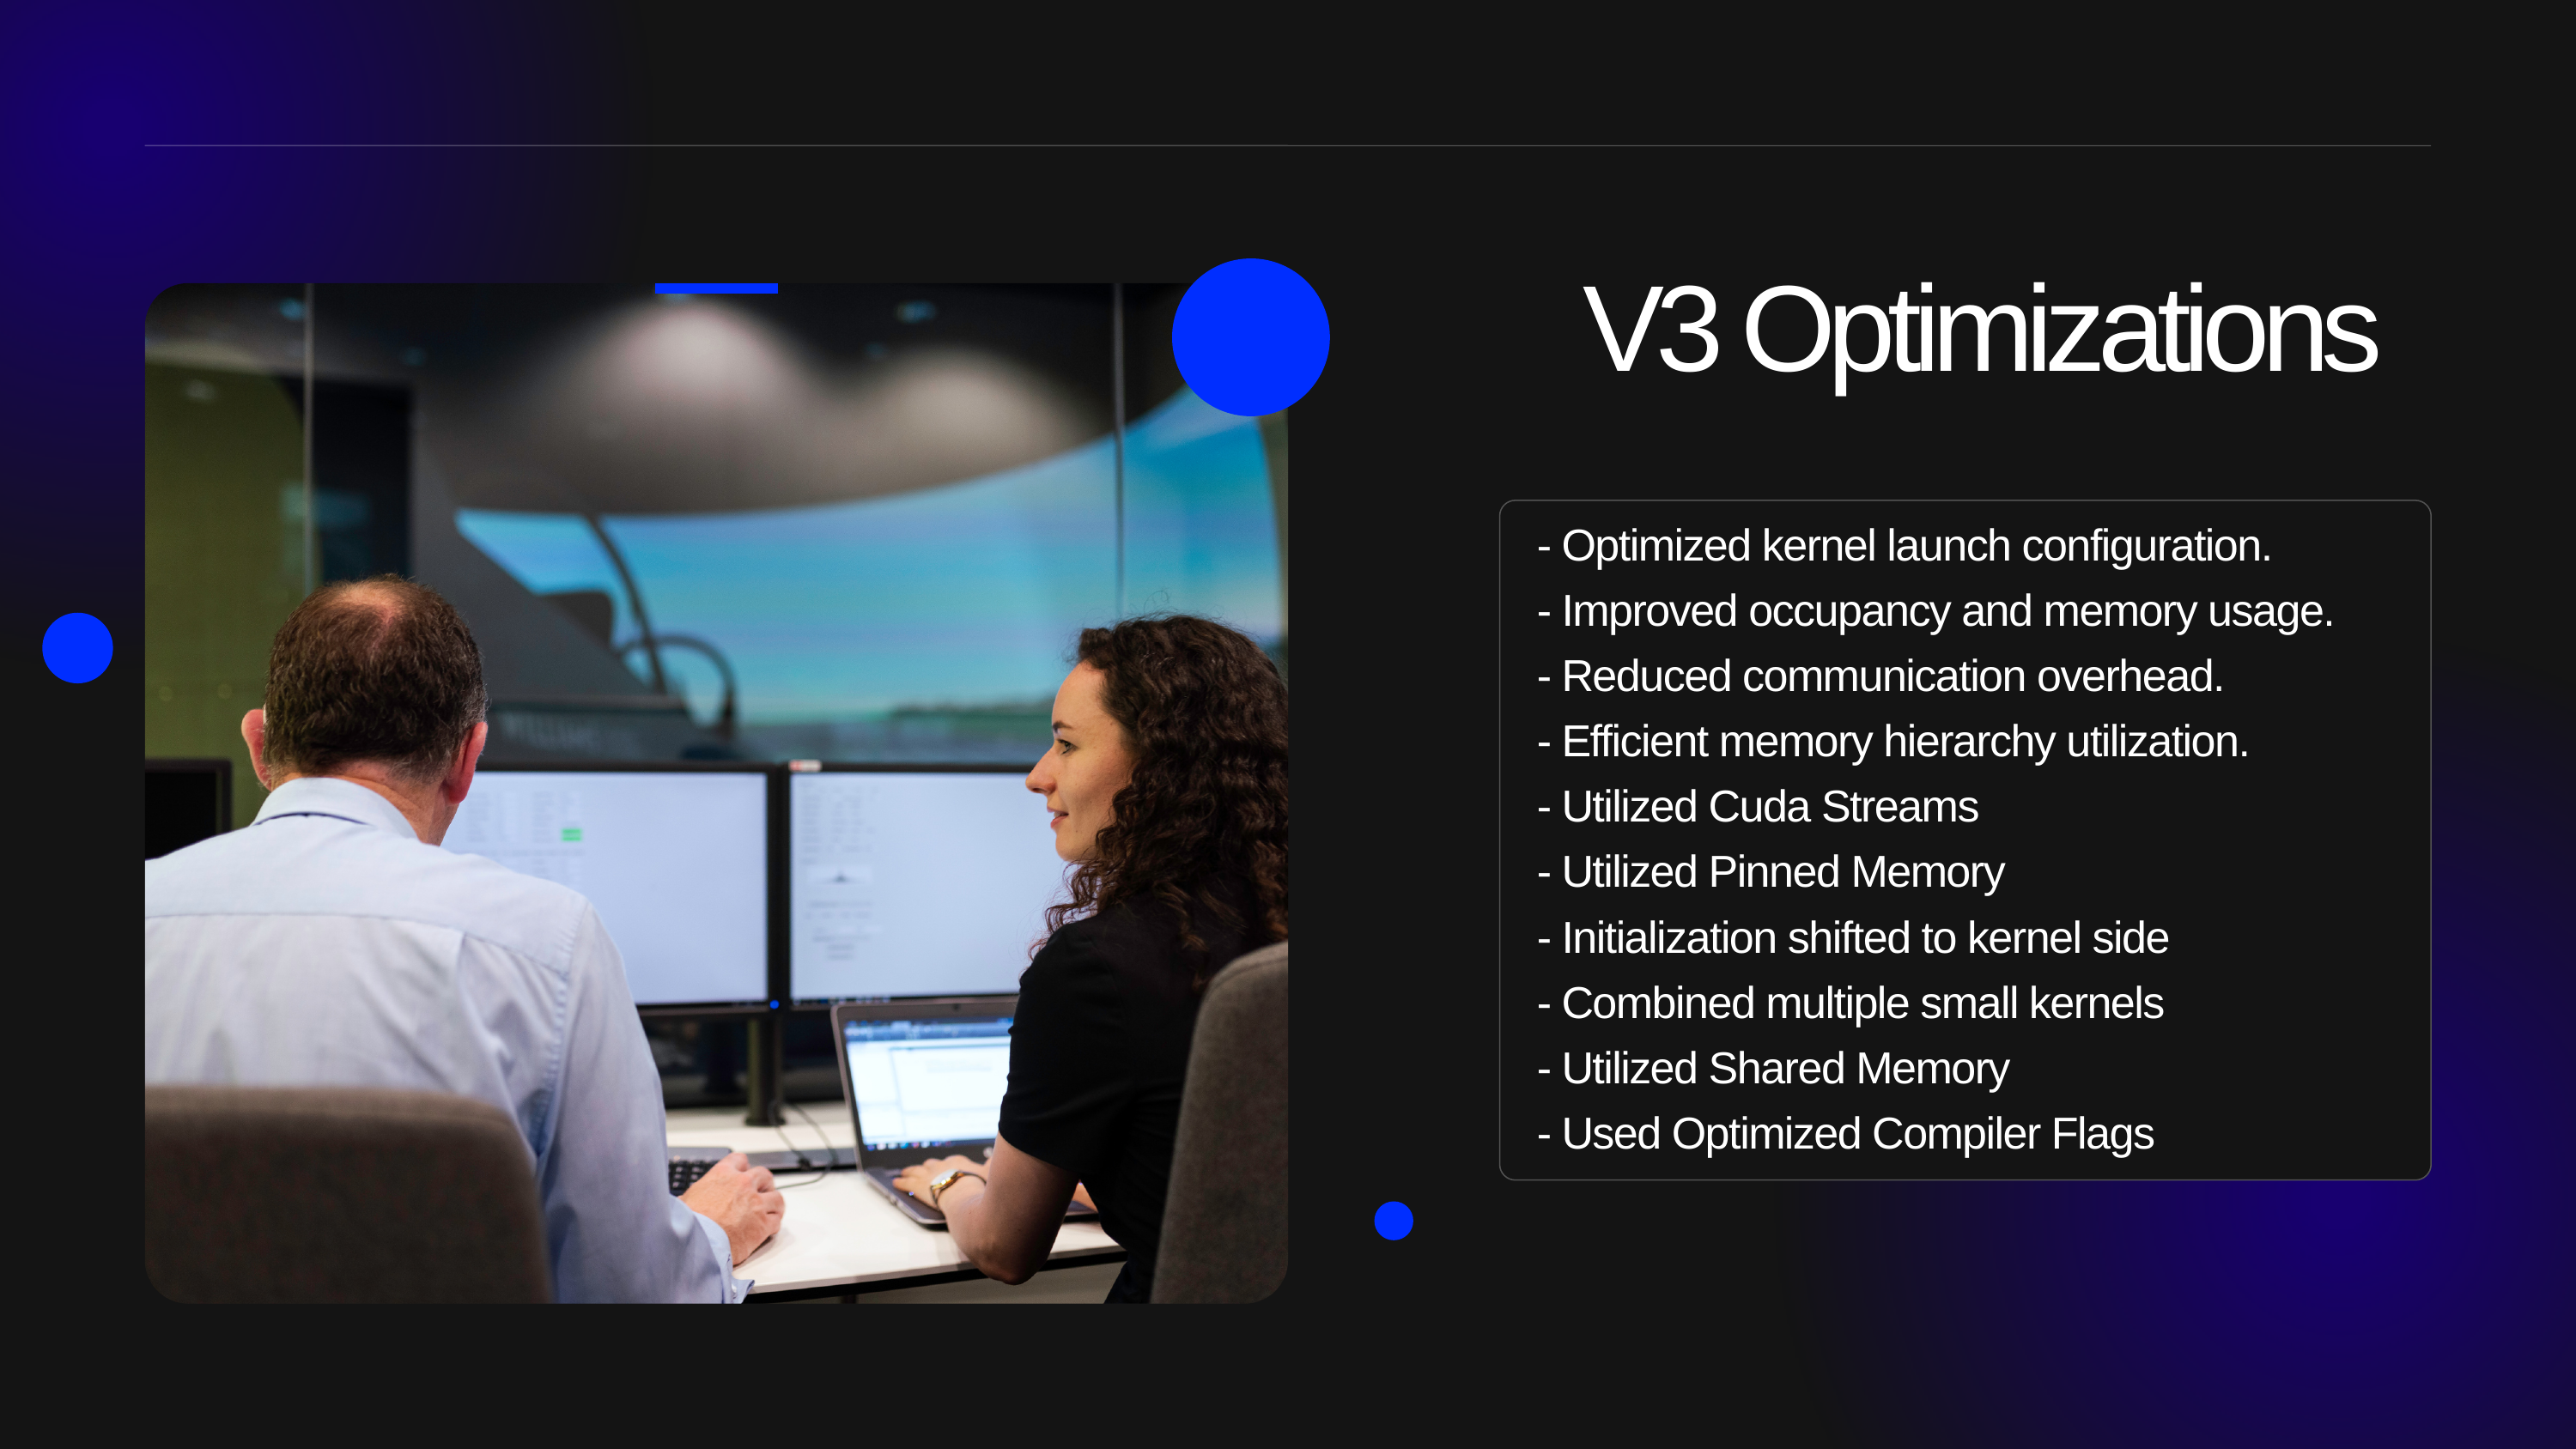

V3 Optimizations

- Optimized kernel launch configuration.
- Improved occupancy and memory usage.
- Reduced communication overhead.
- Efficient memory hierarchy utilization.
- Utilized Cuda Streams
- Utilized Pinned Memory
- Initialization shifted to kernel side
- Combined multiple small kernels
- Utilized Shared Memory
- Used Optimized Compiler Flags